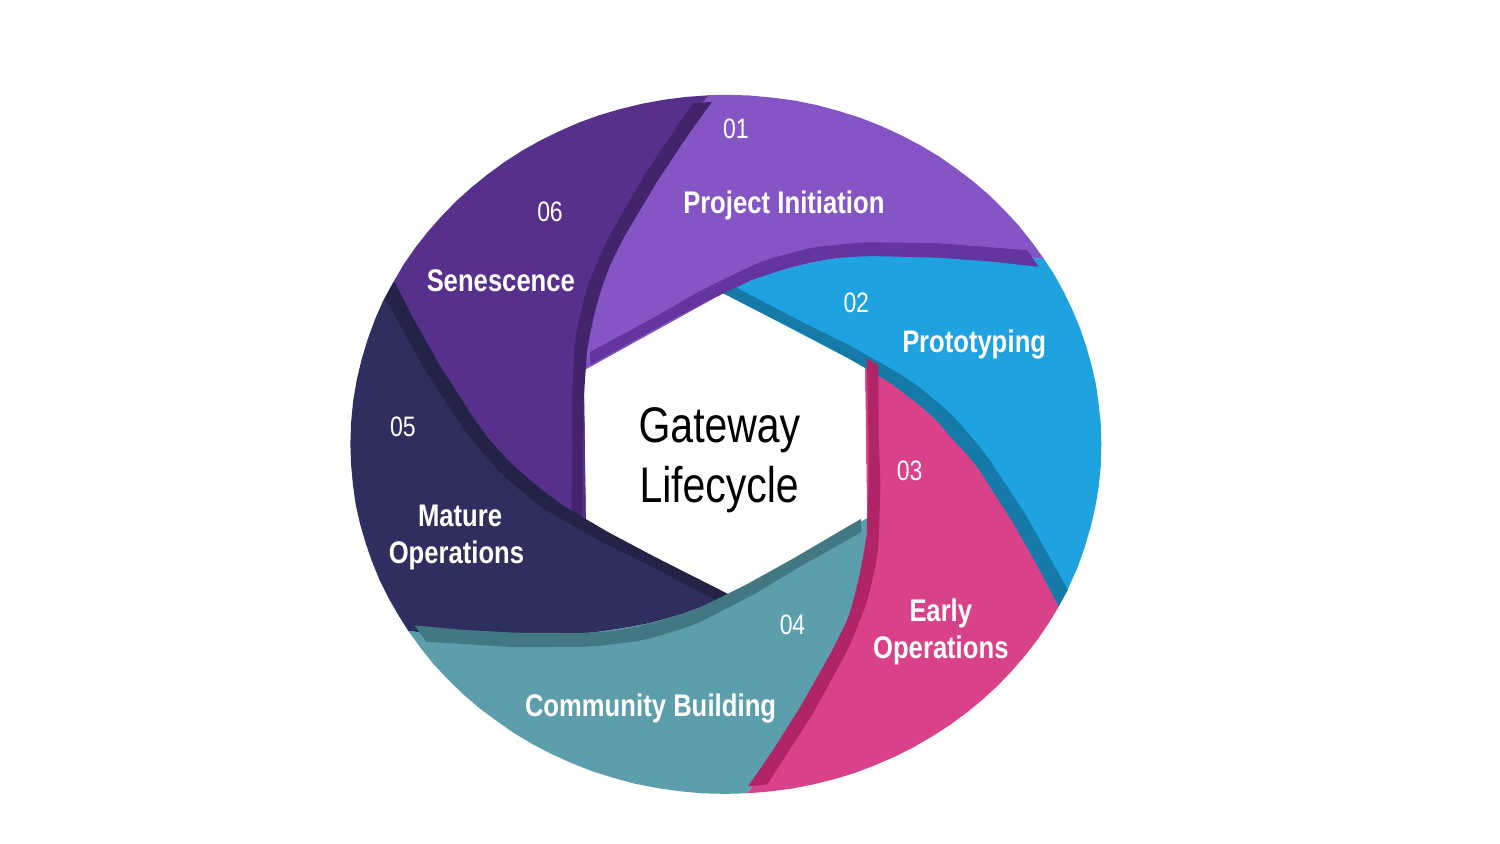

01
Project Initiation

06

Senescence
02
Prototyping

Gateway Lifecycle
05

03
Mature Operations

Early Operations
04
Community Building